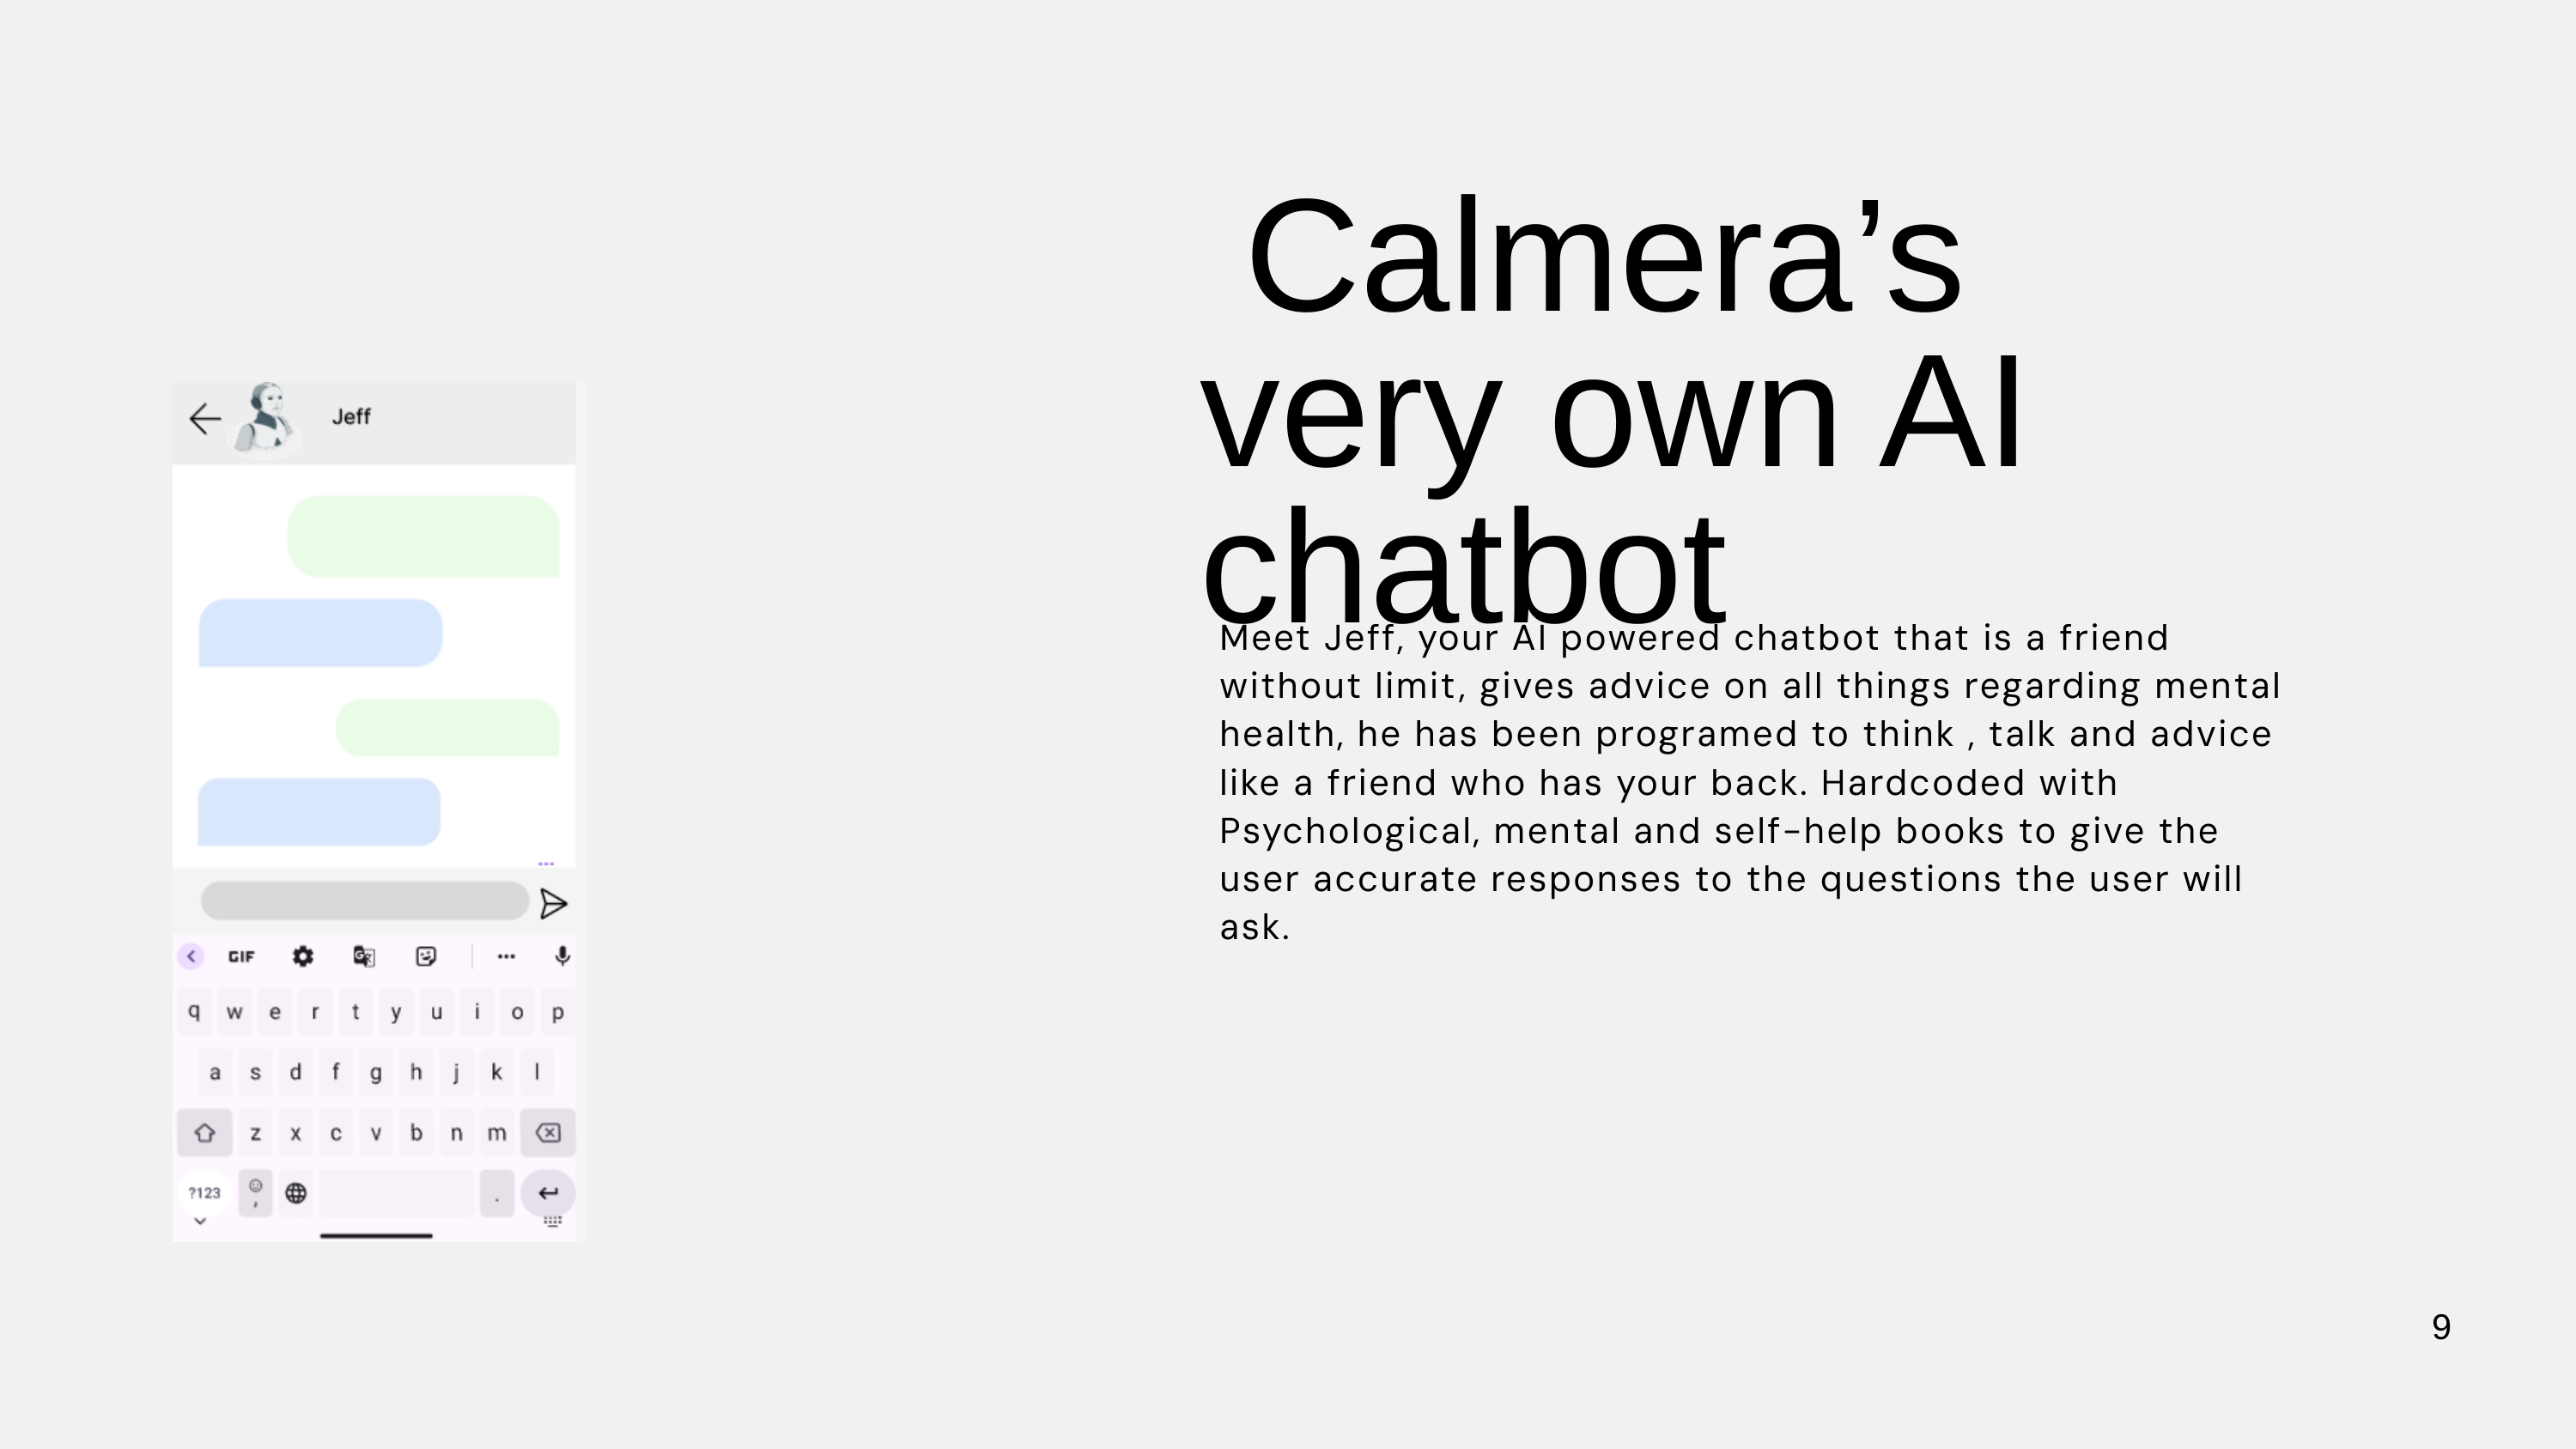

Calmera’s very own AI chatbot

Meet Jeff, your AI powered chatbot that is a friend without limit, gives advice on all things regarding mental health, he has been programed to think , talk and advice like a friend who has your back. Hardcoded with Psychological, mental and self-help books to give the user accurate responses to the questions the user will ask.
9